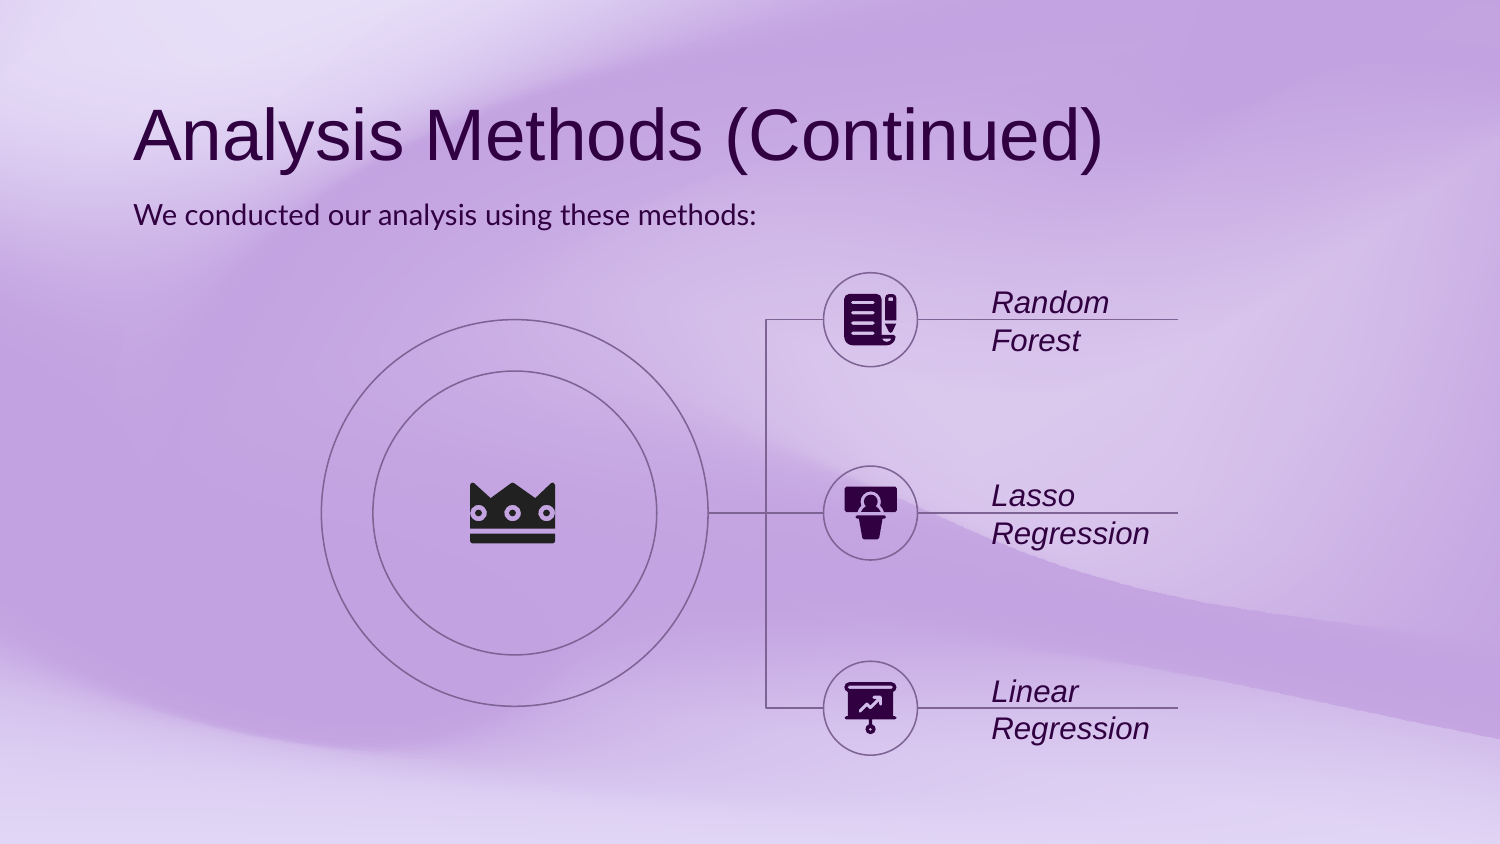

# Analysis Methods (Continued)
We conducted our analysis using these methods:

Random Forest

Lasso Regression

Linear Regression